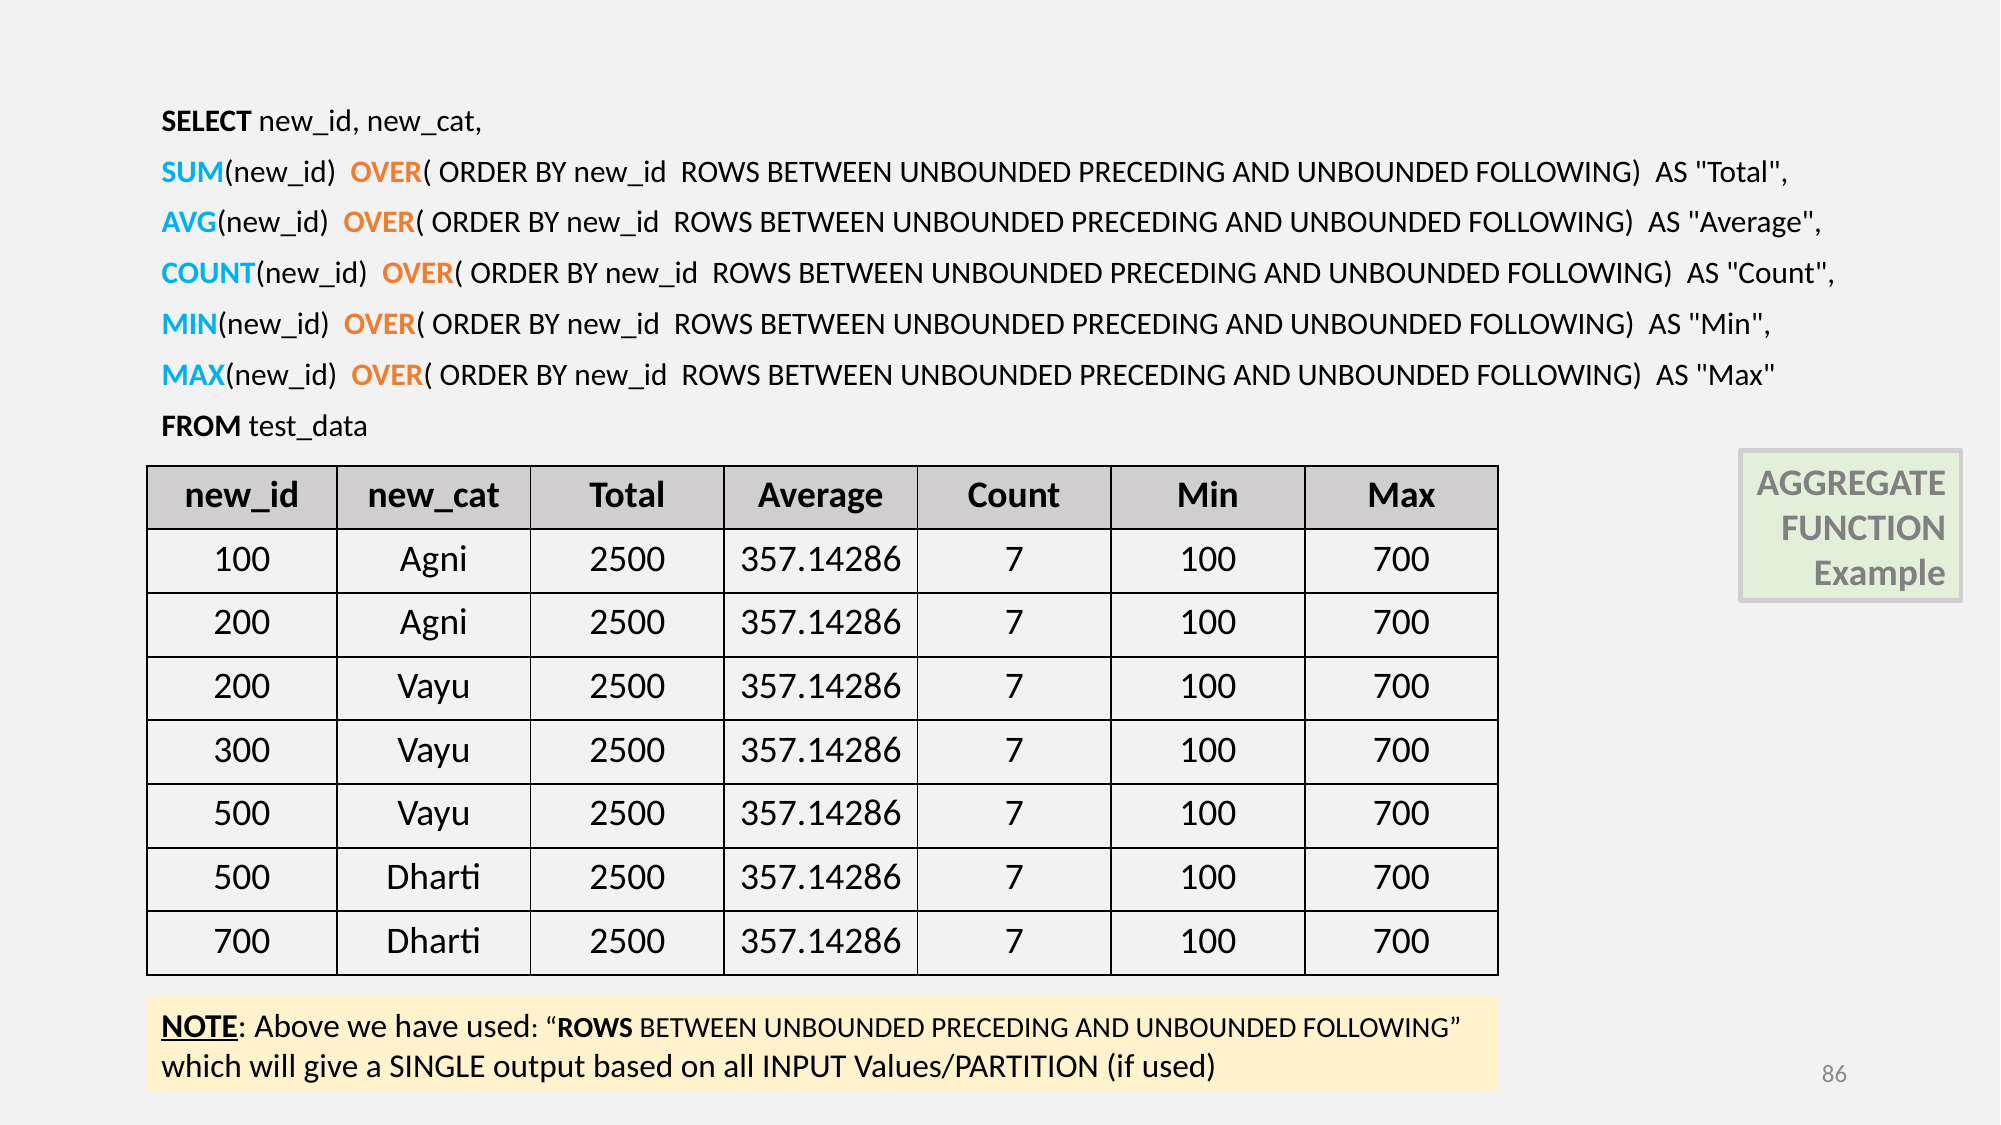

SELECT new_id, new_cat,
SUM(new_id)  OVER( ORDER BY new_id  ROWS BETWEEN UNBOUNDED PRECEDING AND UNBOUNDED FOLLOWING)  AS "Total",
AVG(new_id)  OVER( ORDER BY new_id  ROWS BETWEEN UNBOUNDED PRECEDING AND UNBOUNDED FOLLOWING)  AS "Average",
COUNT(new_id)  OVER( ORDER BY new_id  ROWS BETWEEN UNBOUNDED PRECEDING AND UNBOUNDED FOLLOWING)  AS "Count",
MIN(new_id)  OVER( ORDER BY new_id  ROWS BETWEEN UNBOUNDED PRECEDING AND UNBOUNDED FOLLOWING)  AS "Min",
MAX(new_id)  OVER( ORDER BY new_id  ROWS BETWEEN UNBOUNDED PRECEDING AND UNBOUNDED FOLLOWING)  AS "Max"
FROM test_data
AGGREGATE
FUNCTION
Example
| new\_id | new\_cat | Total | Average | Count | Min | Max |
| --- | --- | --- | --- | --- | --- | --- |
| 100 | Agni | 2500 | 357.14286 | 7 | 100 | 700 |
| 200 | Agni | 2500 | 357.14286 | 7 | 100 | 700 |
| 200 | Vayu | 2500 | 357.14286 | 7 | 100 | 700 |
| 300 | Vayu | 2500 | 357.14286 | 7 | 100 | 700 |
| 500 | Vayu | 2500 | 357.14286 | 7 | 100 | 700 |
| 500 | Dharti | 2500 | 357.14286 | 7 | 100 | 700 |
| 700 | Dharti | 2500 | 357.14286 | 7 | 100 | 700 |
NOTE: Above we have used: “ROWS BETWEEN UNBOUNDED PRECEDING AND UNBOUNDED FOLLOWING”
which will give a SINGLE output based on all INPUT Values/PARTITION (if used)
SQL By Rishabh Mishra
86